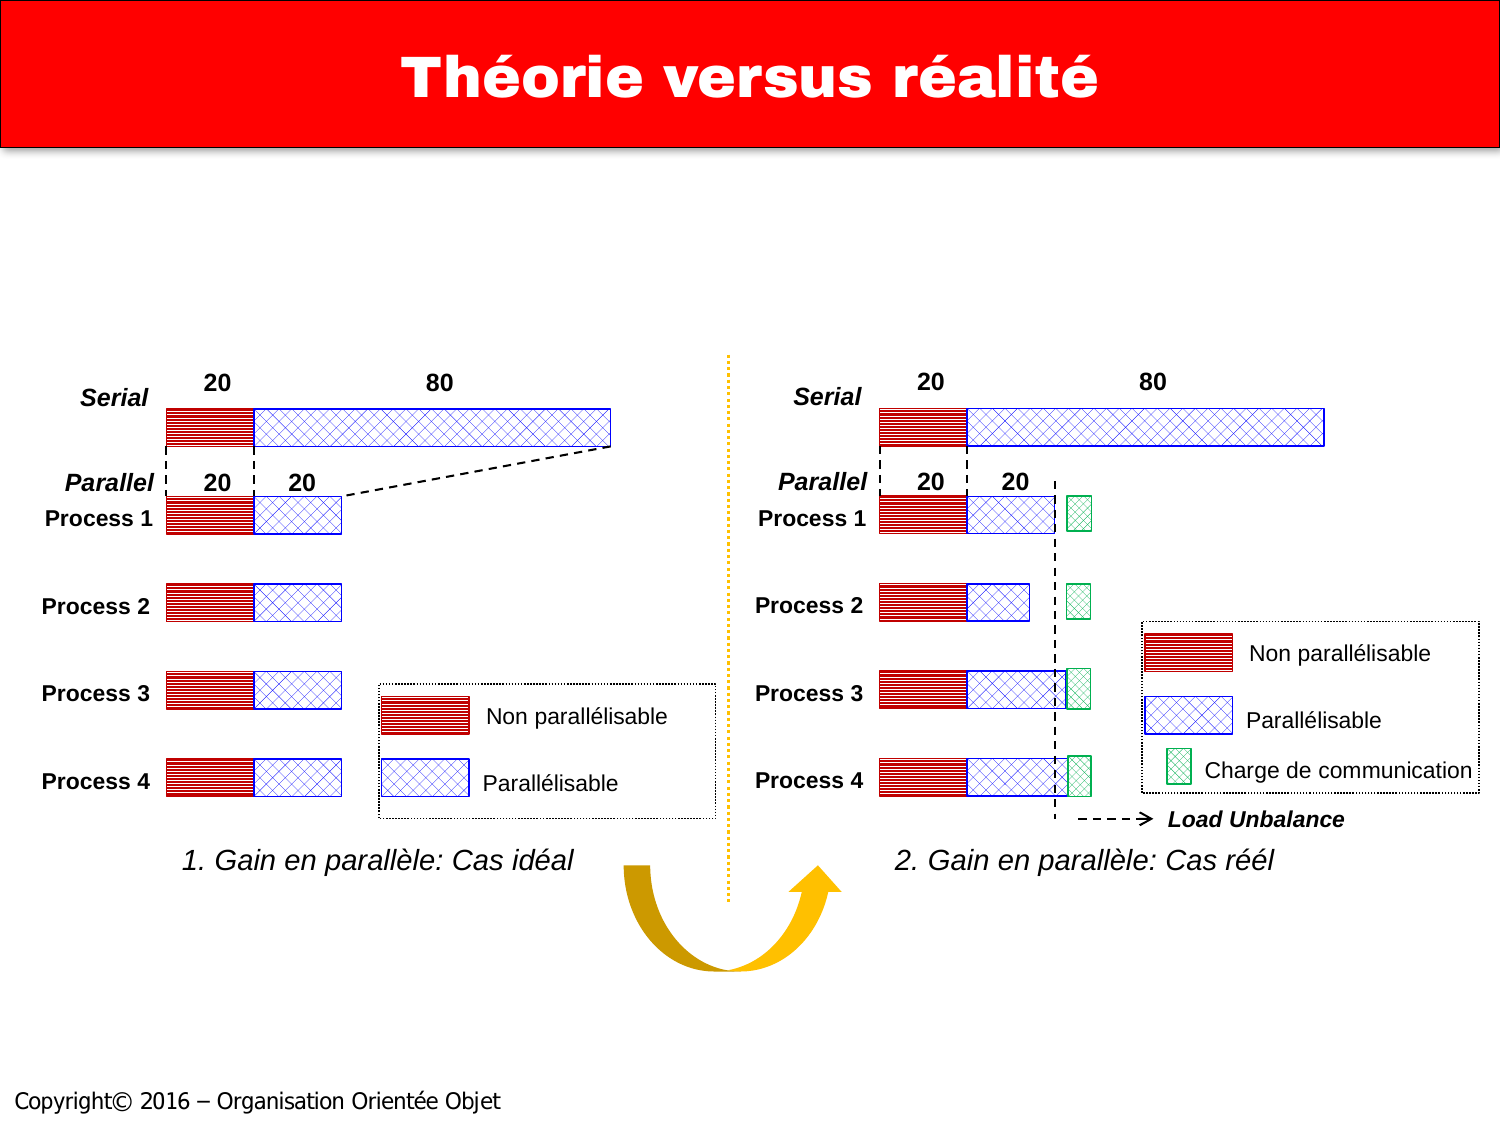

# Théorie versus réalité

20
80
20
80
Serial
Serial

Parallel
20
20
Parallel
20
20

Process 1
Process 1

Process 2
Process 2

Non parallélisable

Process 3
Process 3

Non parallélisable
Parallélisable

Charge de communication

Process 4
Process 4
Parallélisable
Load Unbalance
2. Gain en parallèle: Cas réél
1. Gain en parallèle: Cas idéal